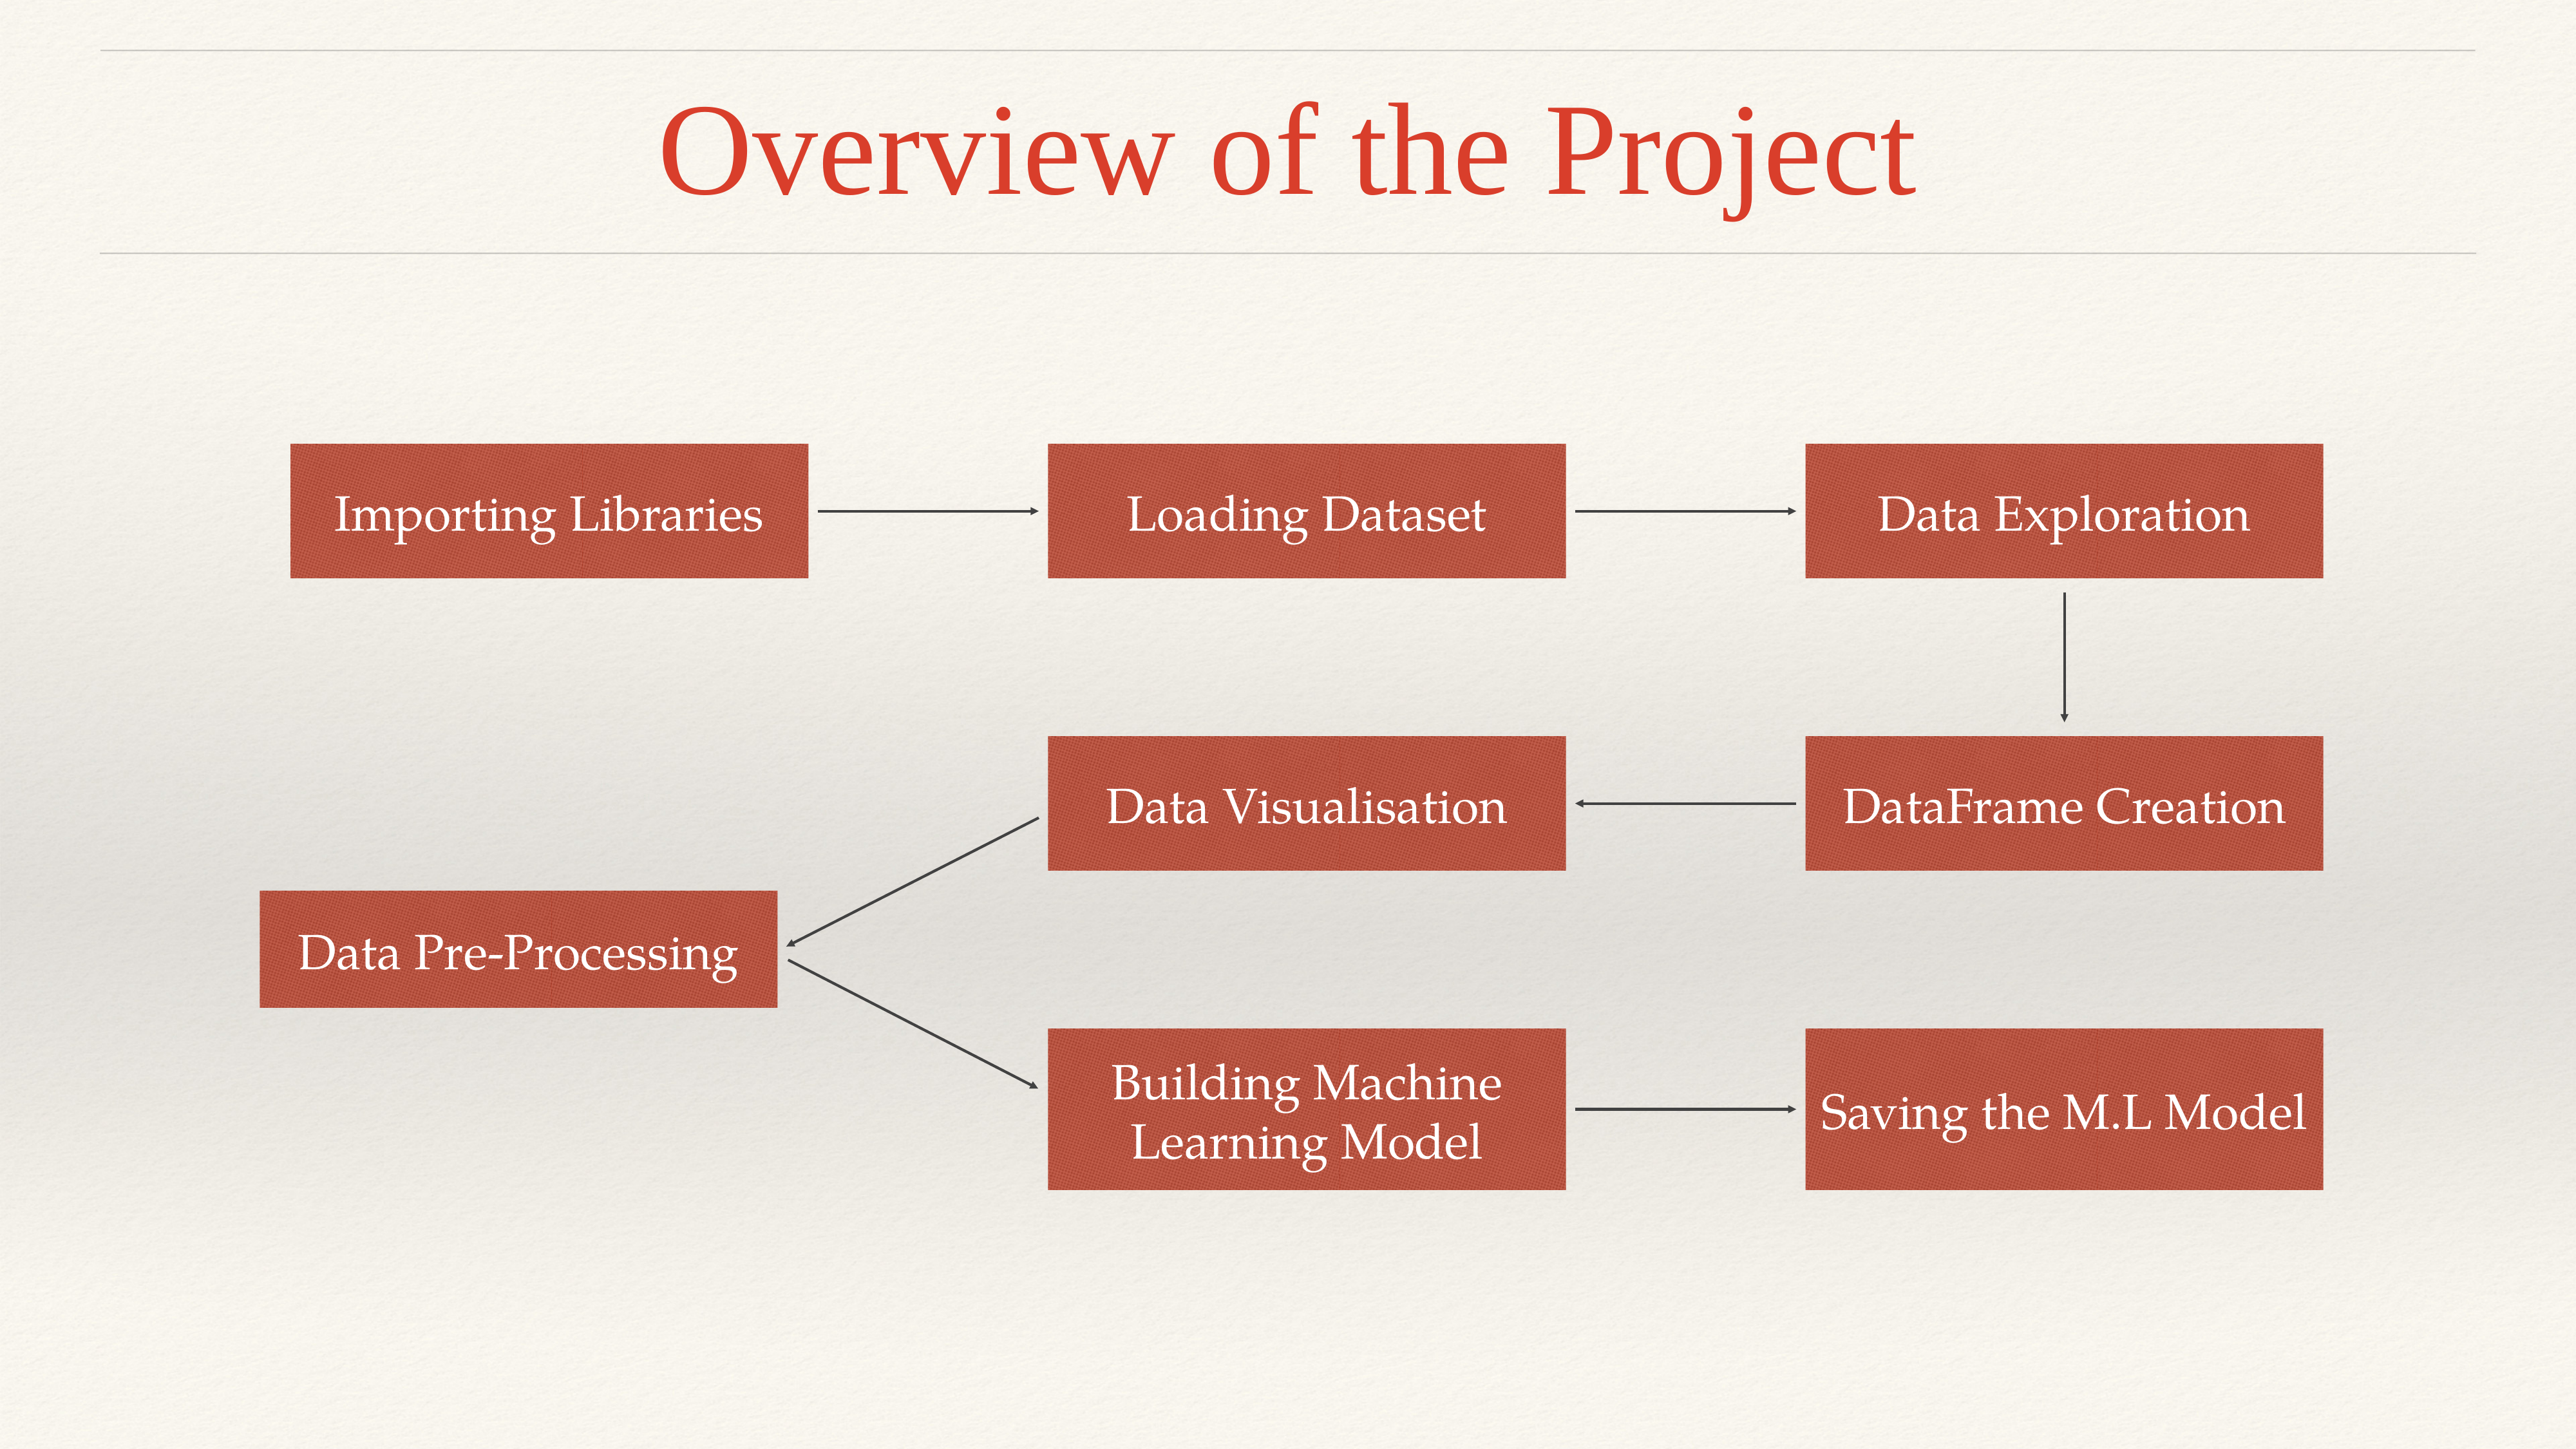

# Overview of the Project
Importing Libraries
Loading Dataset
Data Exploration

Data Visualisation
DataFrame Creation

Data Pre-Processing

Building Machine Learning Model
Saving the M.L Model